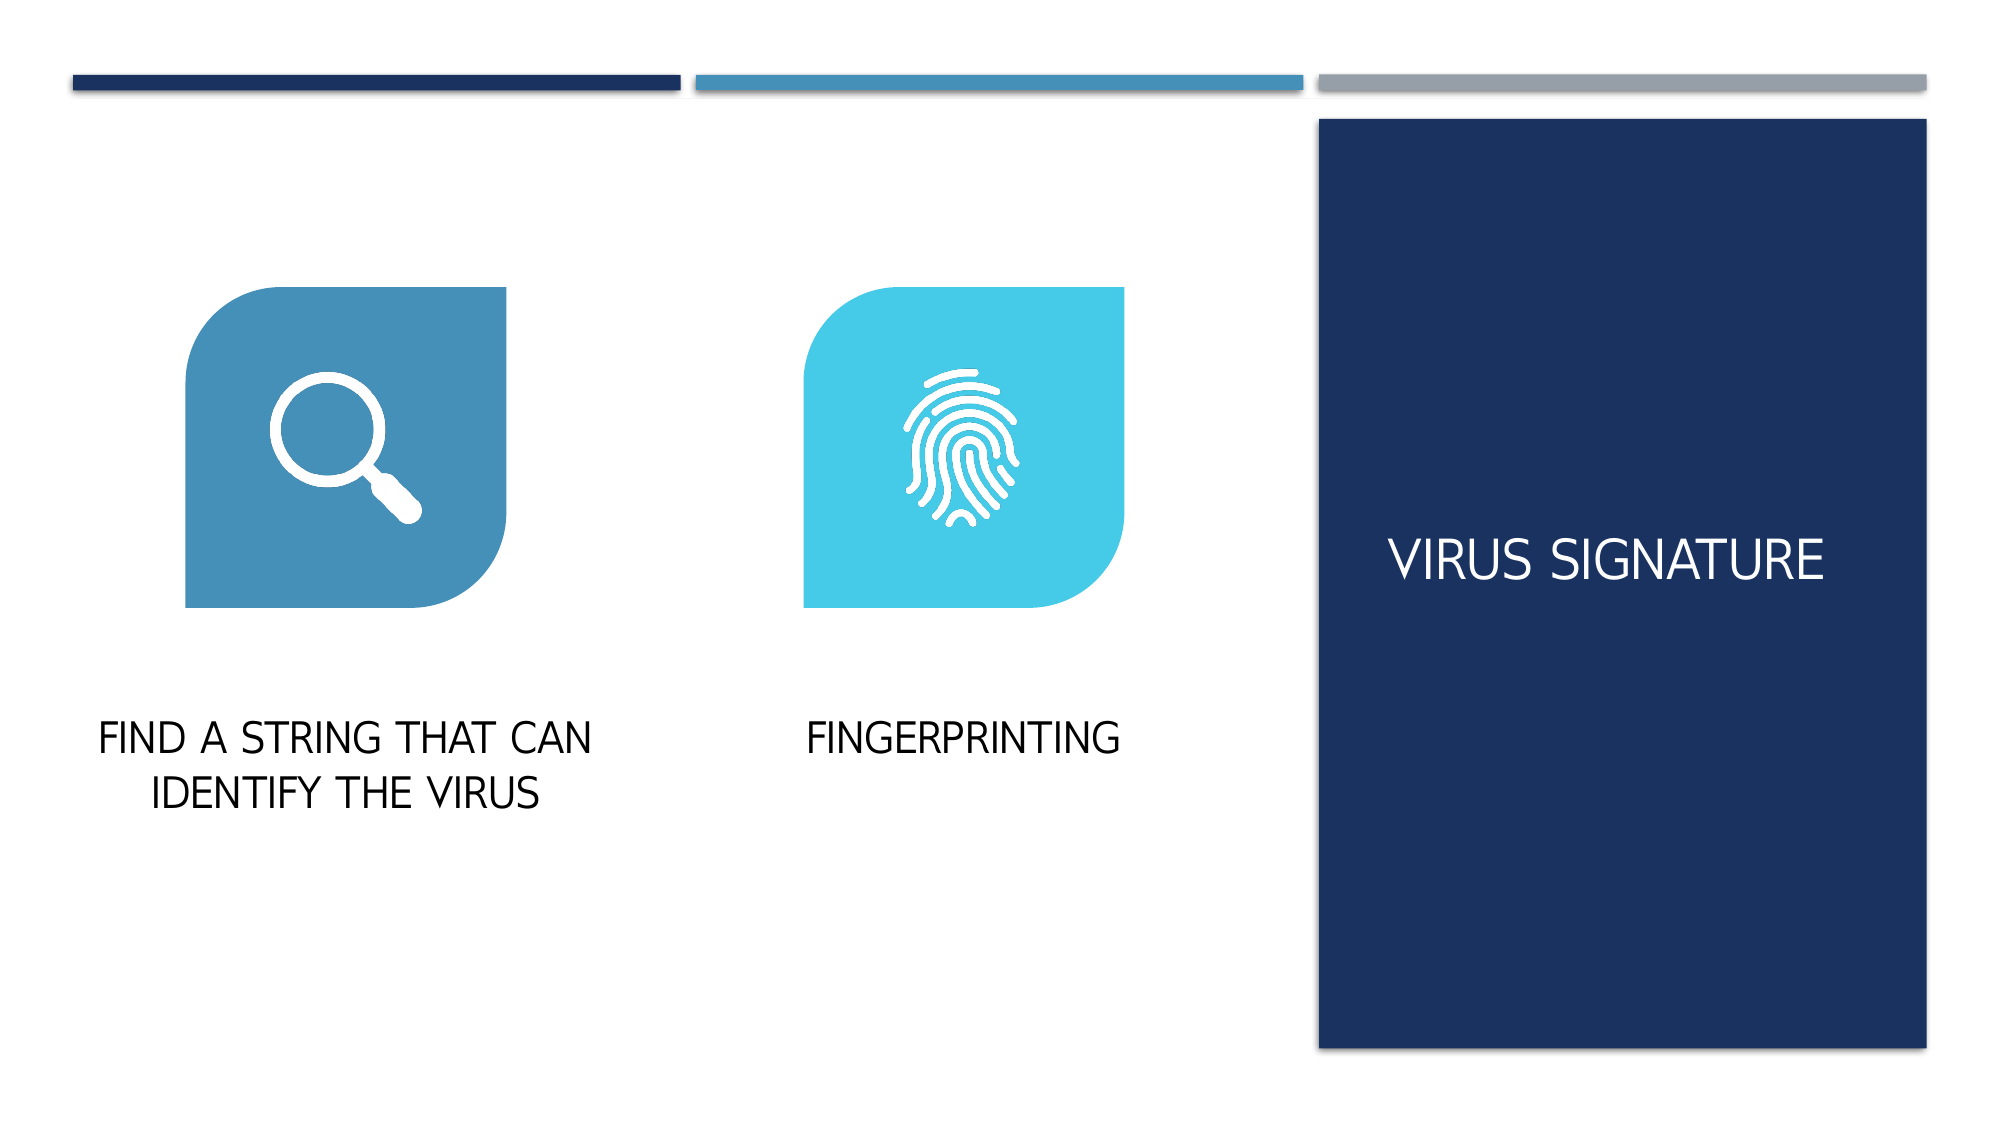

Find a string that can identify the virus
Fingerprinting
# Virus signature